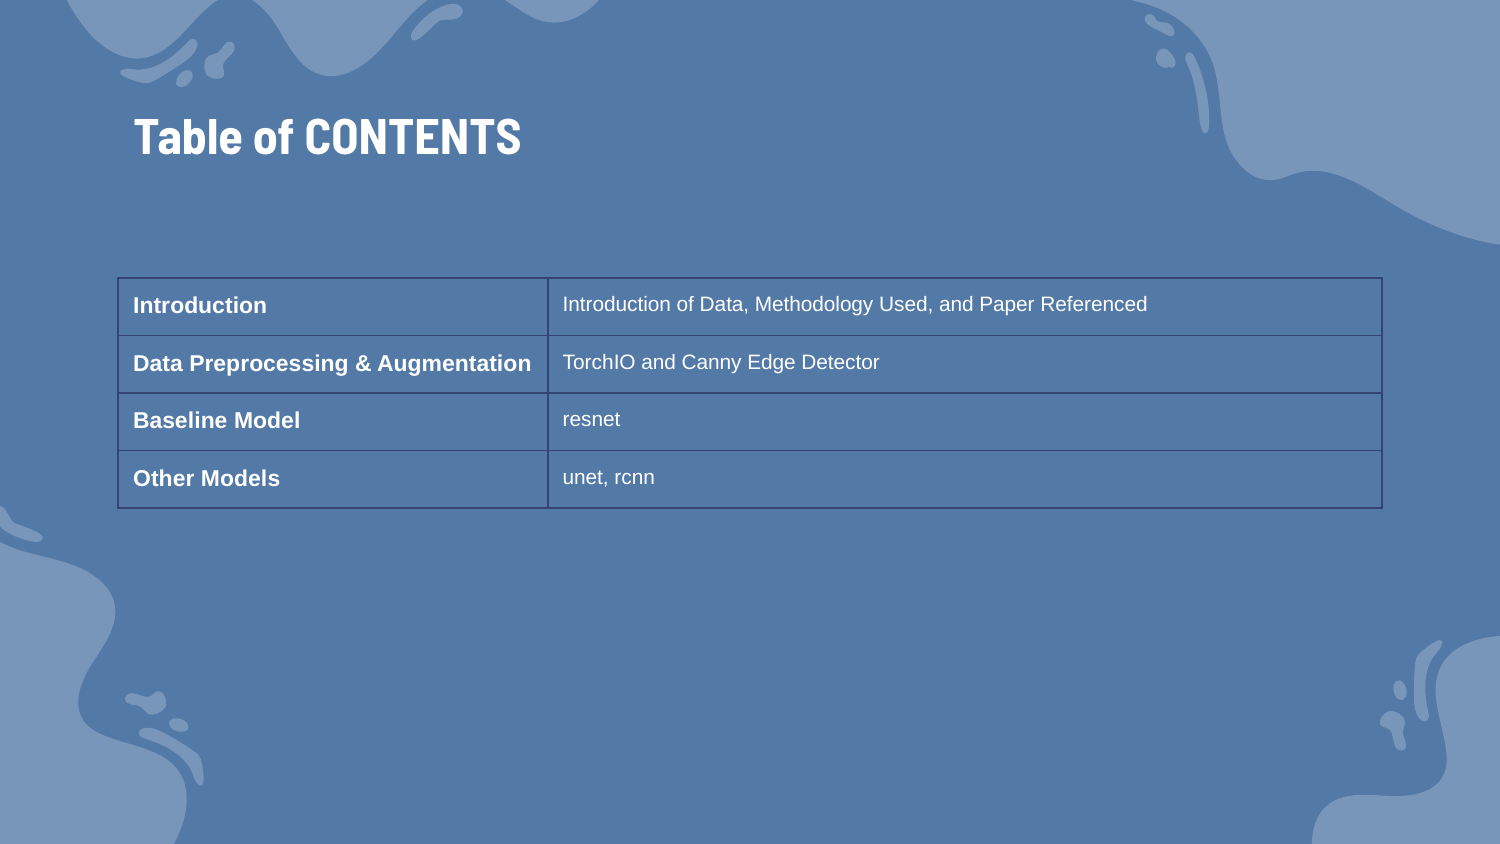

# Table of CONTENTS
| Introduction | Introduction of Data, Methodology Used, and Paper Referenced |
| --- | --- |
| Data Preprocessing & Augmentation | TorchIO and Canny Edge Detector |
| Baseline Model | resnet |
| Other Models | unet, rcnn |